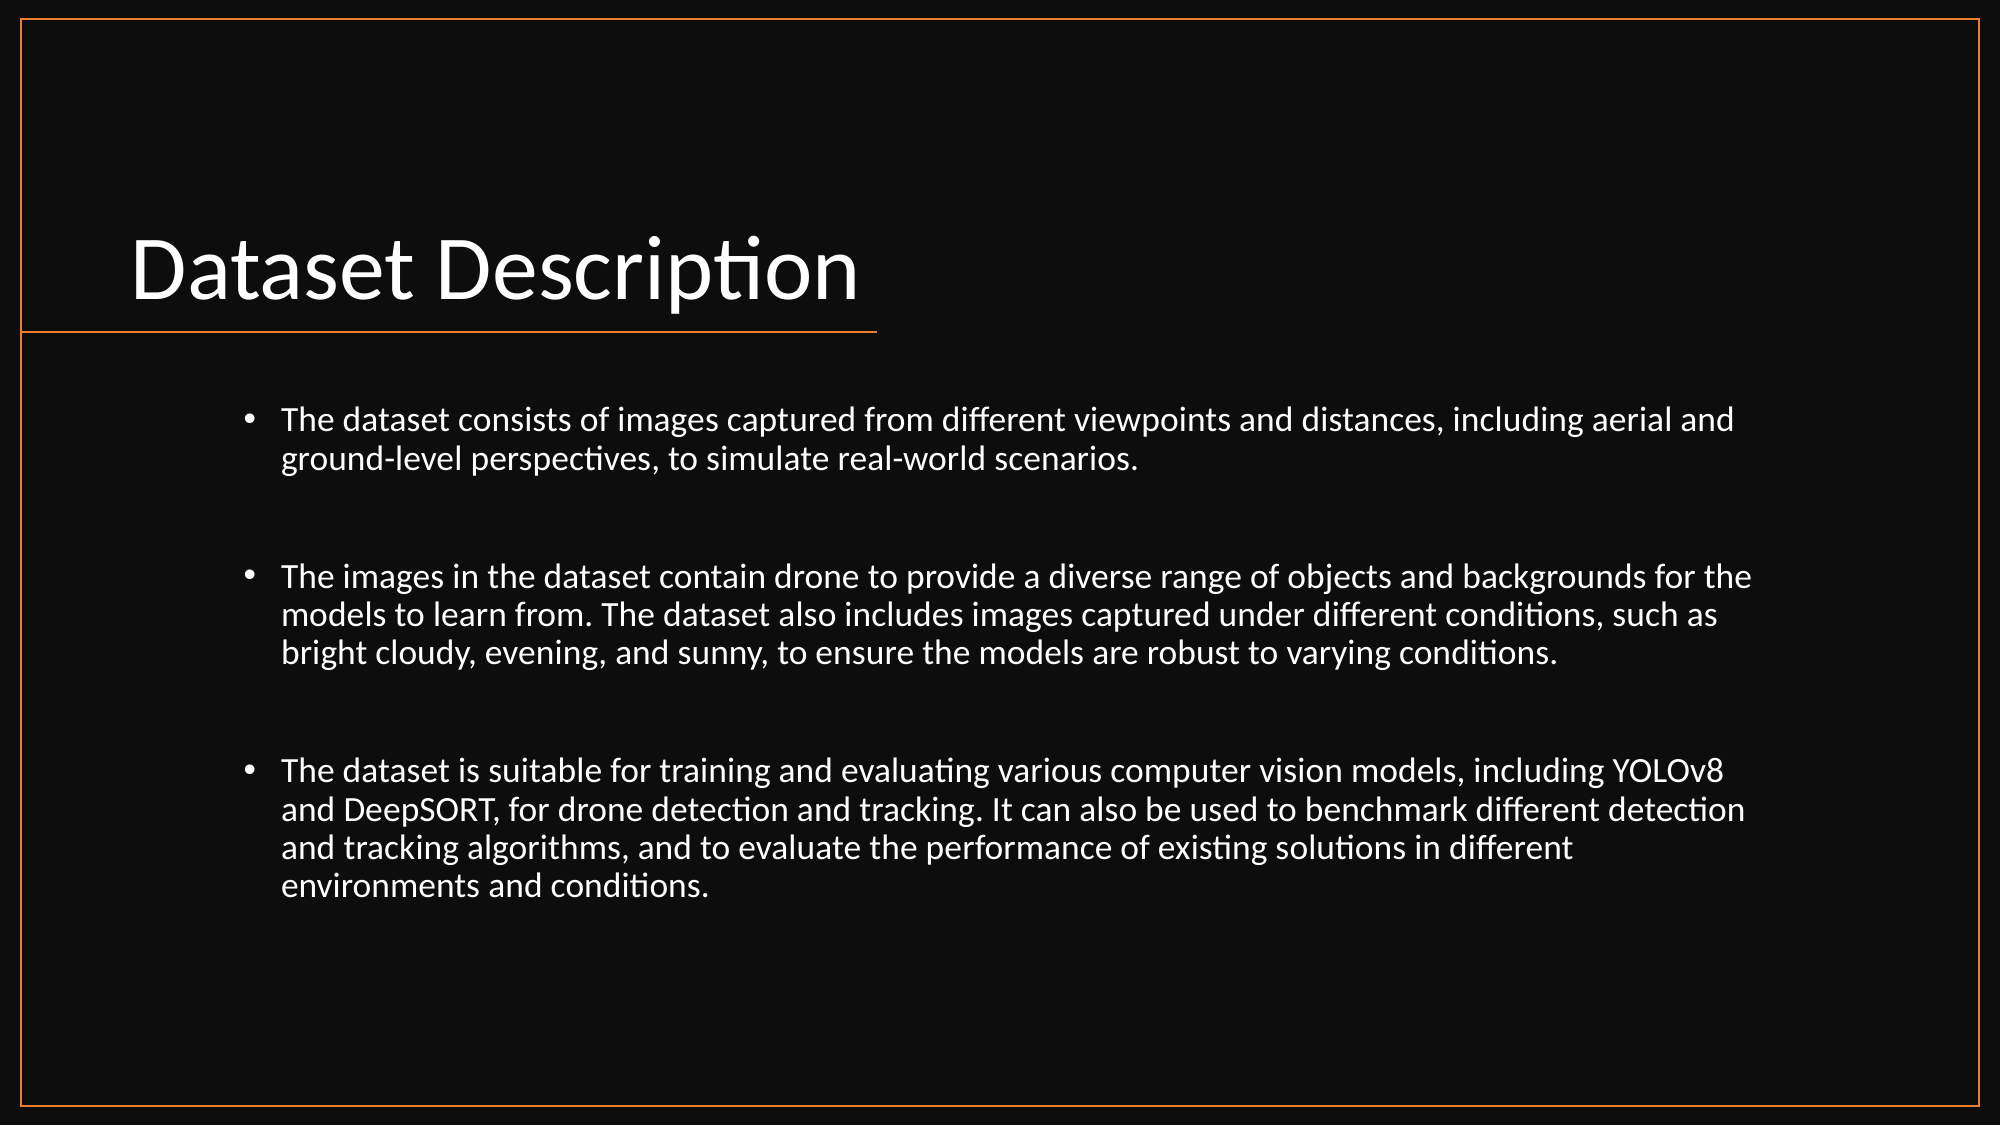

# Dataset Description
The dataset consists of images captured from different viewpoints and distances, including aerial and ground-level perspectives, to simulate real-world scenarios.

The images in the dataset contain drone to provide a diverse range of objects and backgrounds for the models to learn from. The dataset also includes images captured under different conditions, such as bright cloudy, evening, and sunny, to ensure the models are robust to varying conditions.

The dataset is suitable for training and evaluating various computer vision models, including YOLOv8 and DeepSORT, for drone detection and tracking. It can also be used to benchmark different detection and tracking algorithms, and to evaluate the performance of existing solutions in different environments and conditions.